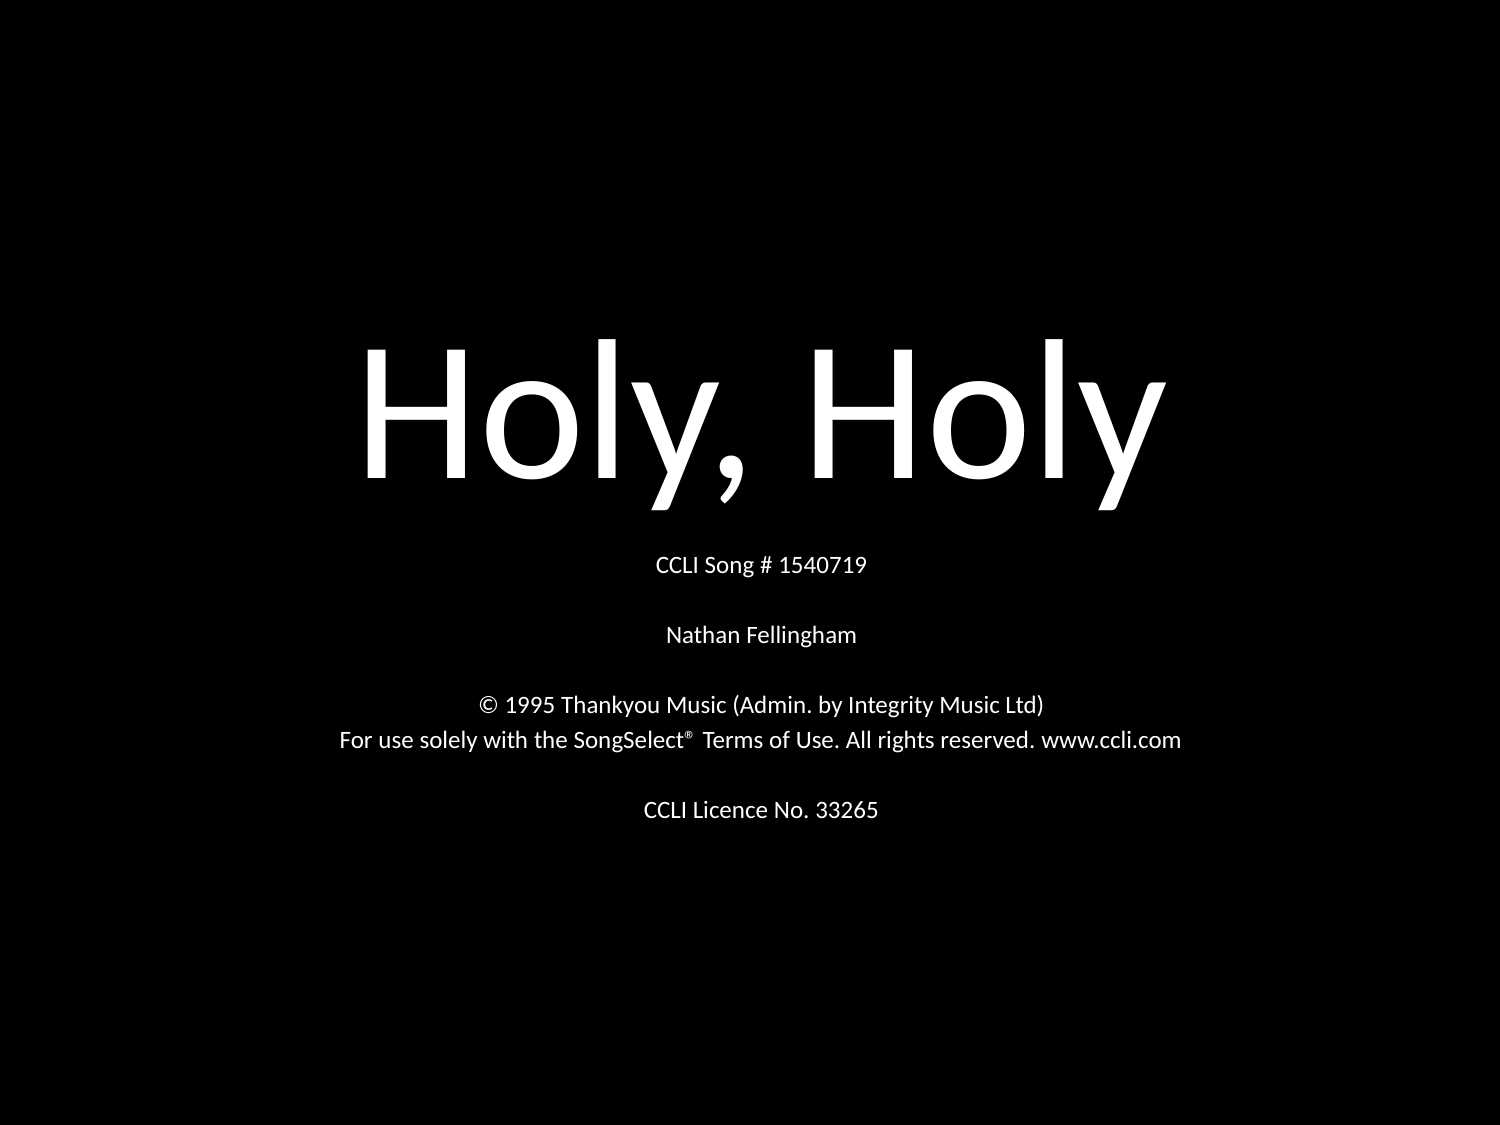

Holy, Holy
CCLI Song # 1540719

Nathan Fellingham

© 1995 Thankyou Music (Admin. by Integrity Music Ltd)
For use solely with the SongSelect® Terms of Use. All rights reserved. www.ccli.com

CCLI Licence No. 33265